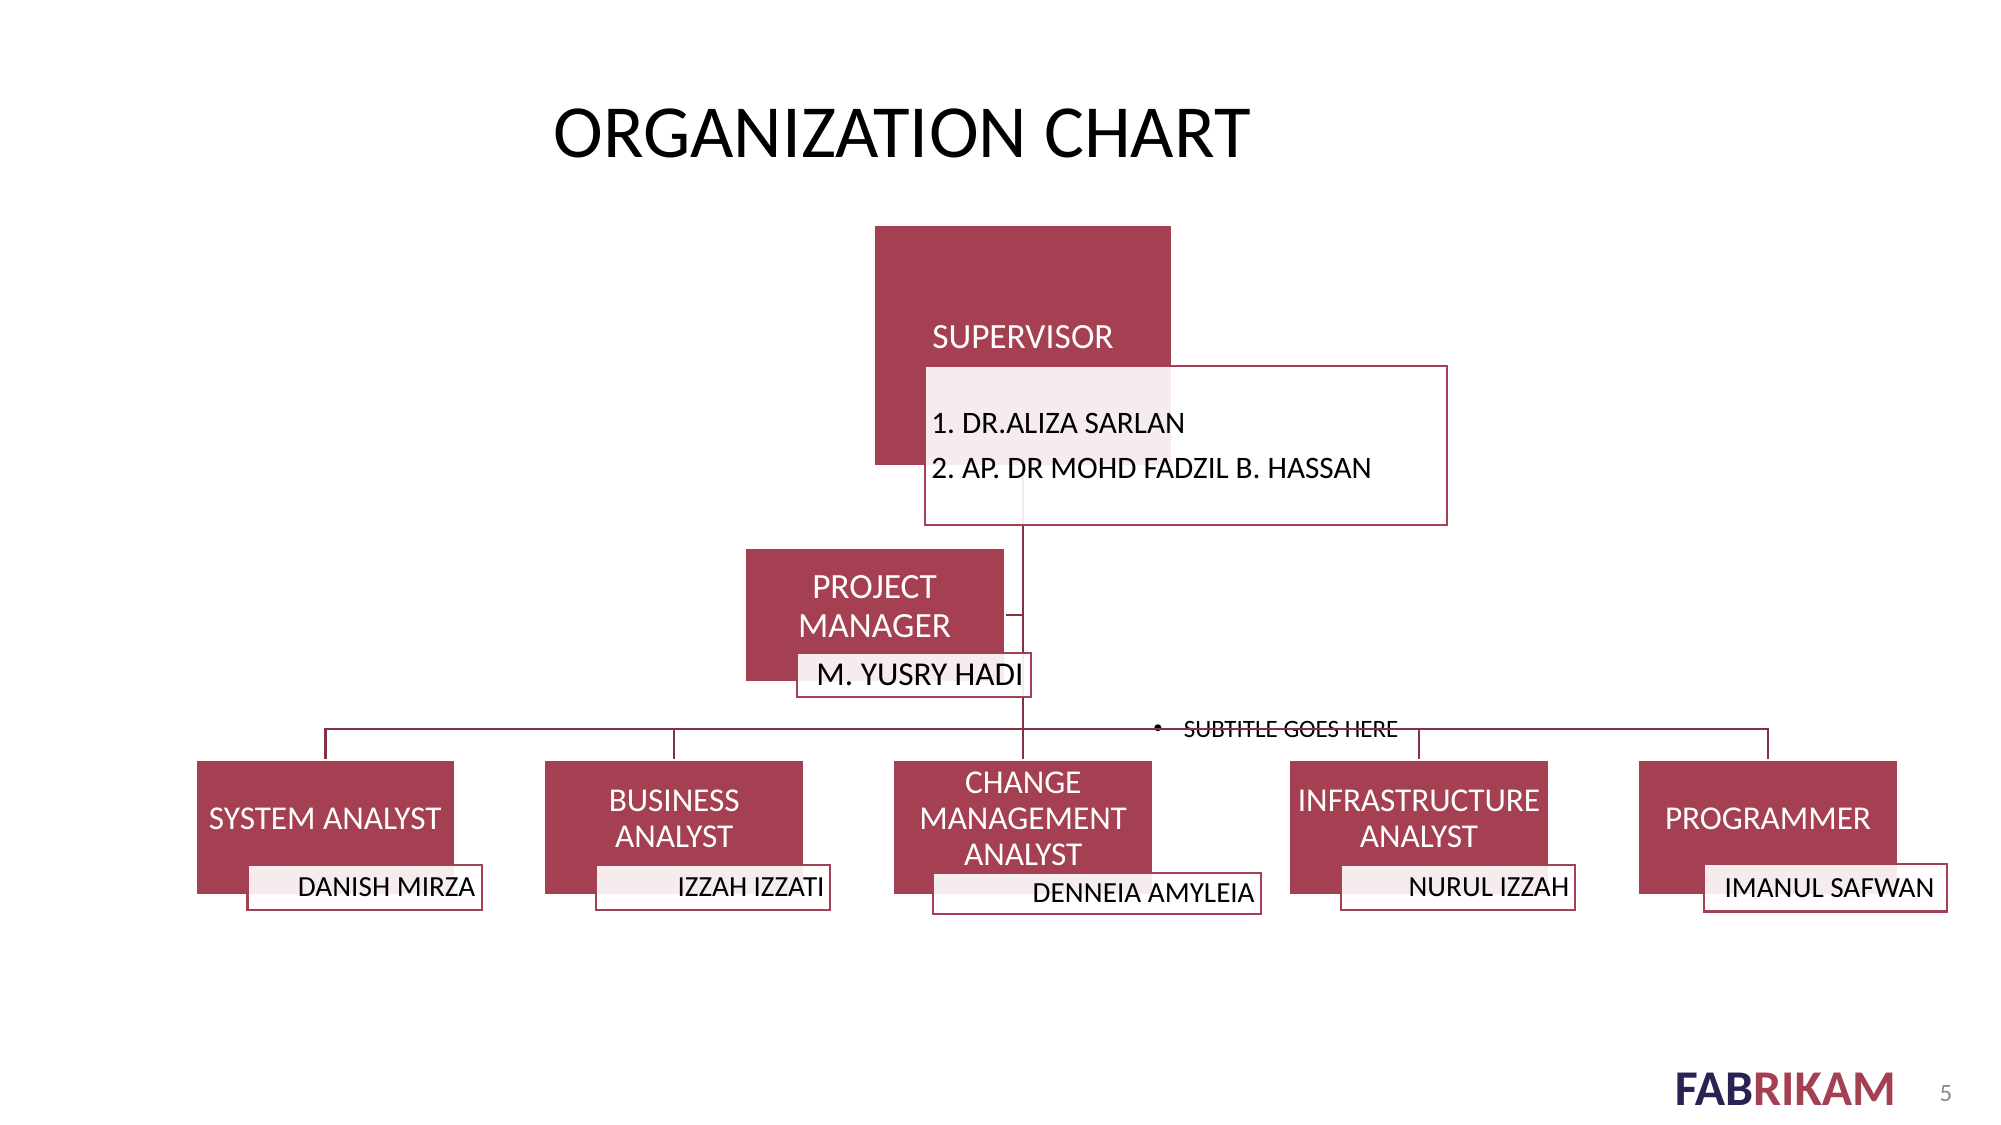

ORGANIZATION CHART
SUPERVISOR
1. DR.ALIZA SARLAN
2. AP. DR MOHD FADZIL B. HASSAN
SYSTEM ANALYST
DANISH MIRZA
BUSINESS ANALYST
IZZAH IZZATI
CHANGE MANAGEMENT ANALYST
DENNEIA AMYLEIA
INFRASTRUCTURE ANALYST
NURUL IZZAH
PROGRAMMER
IMANUL SAFWAN
PROJECT MANAGER
 M. YUSRY HADI
O=
SUBTITLE GOES HERE
5